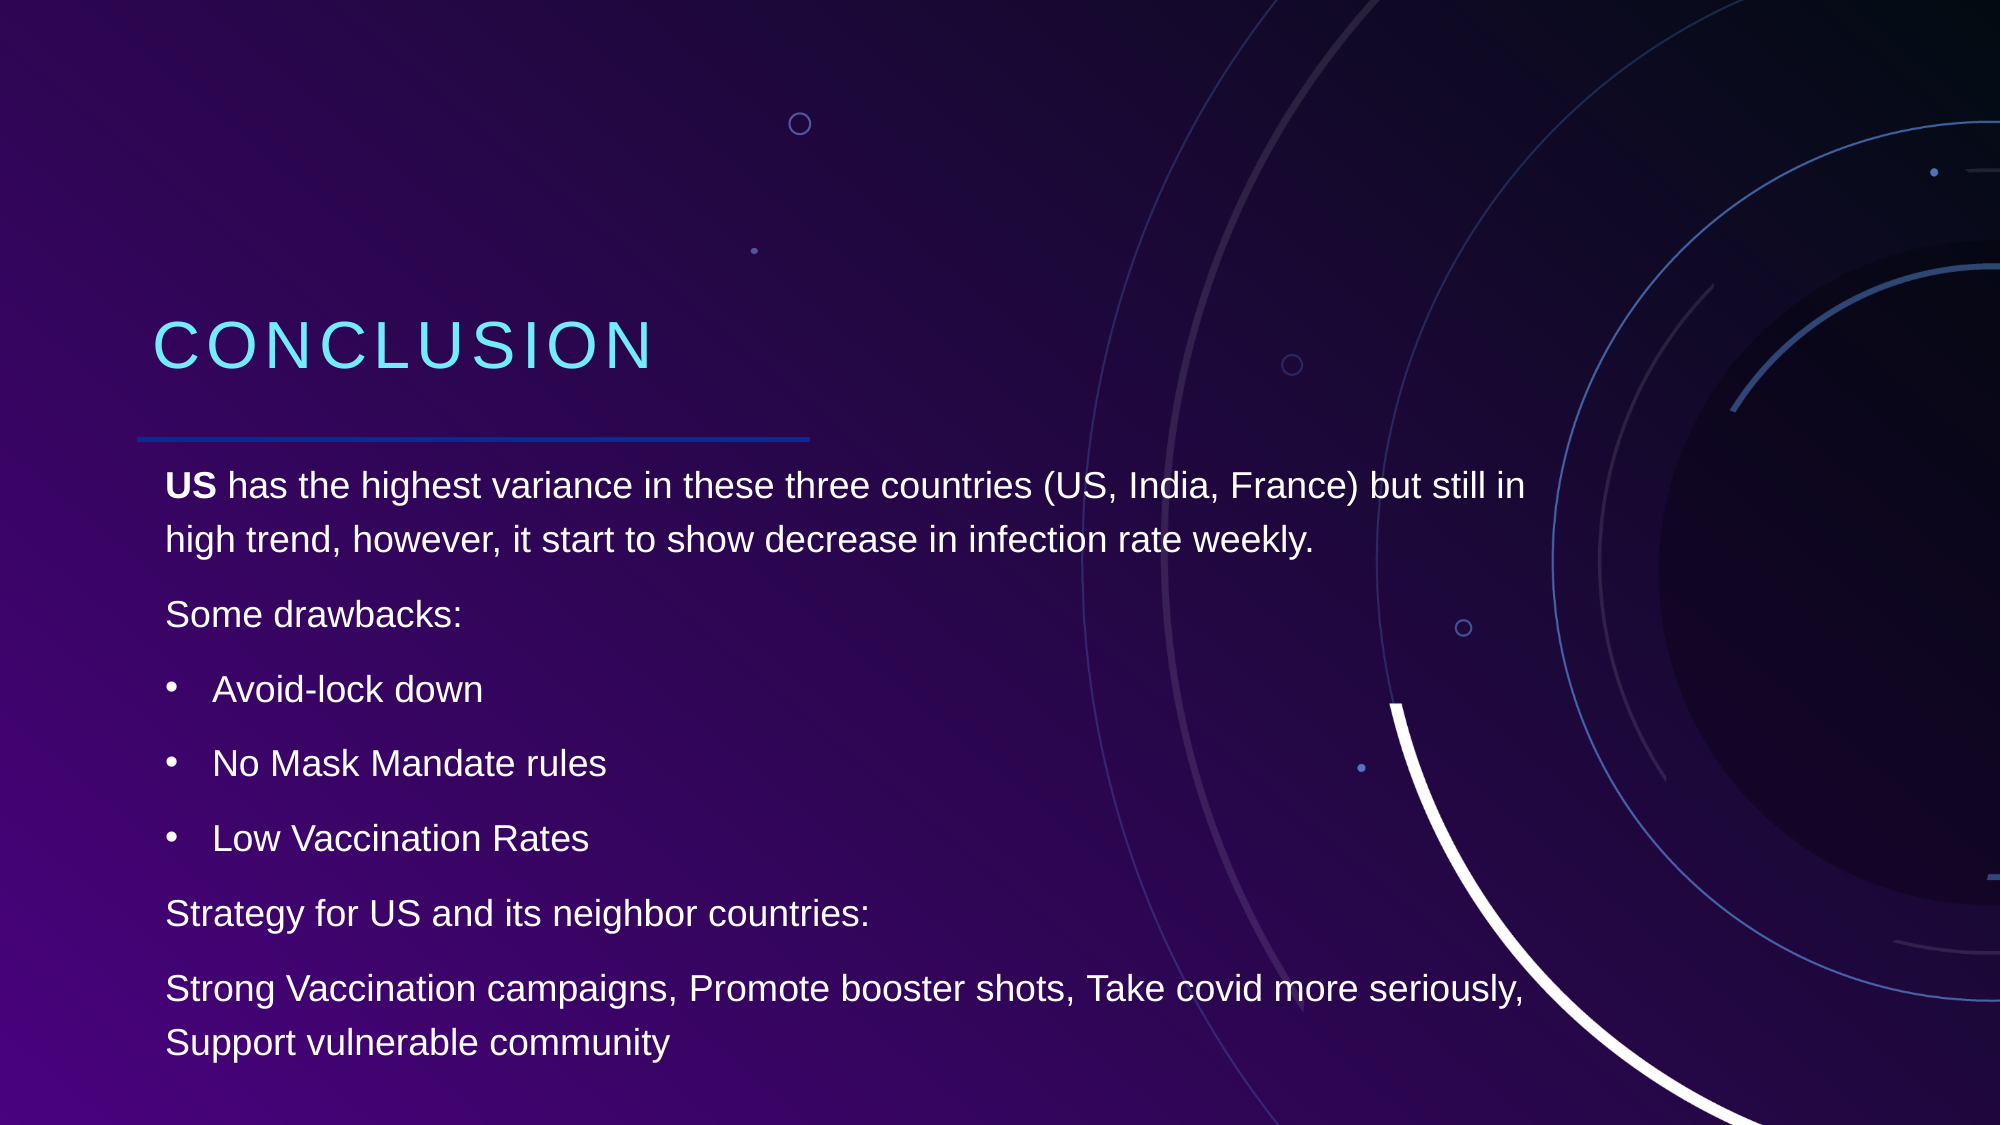

# conclusion
US has the highest variance in these three countries (US, India, France) but still in high trend, however, it start to show decrease in infection rate weekly.
Some drawbacks:
Avoid-lock down
No Mask Mandate rules
Low Vaccination Rates
Strategy for US and its neighbor countries:
Strong Vaccination campaigns, Promote booster shots, Take covid more seriously, Support vulnerable community